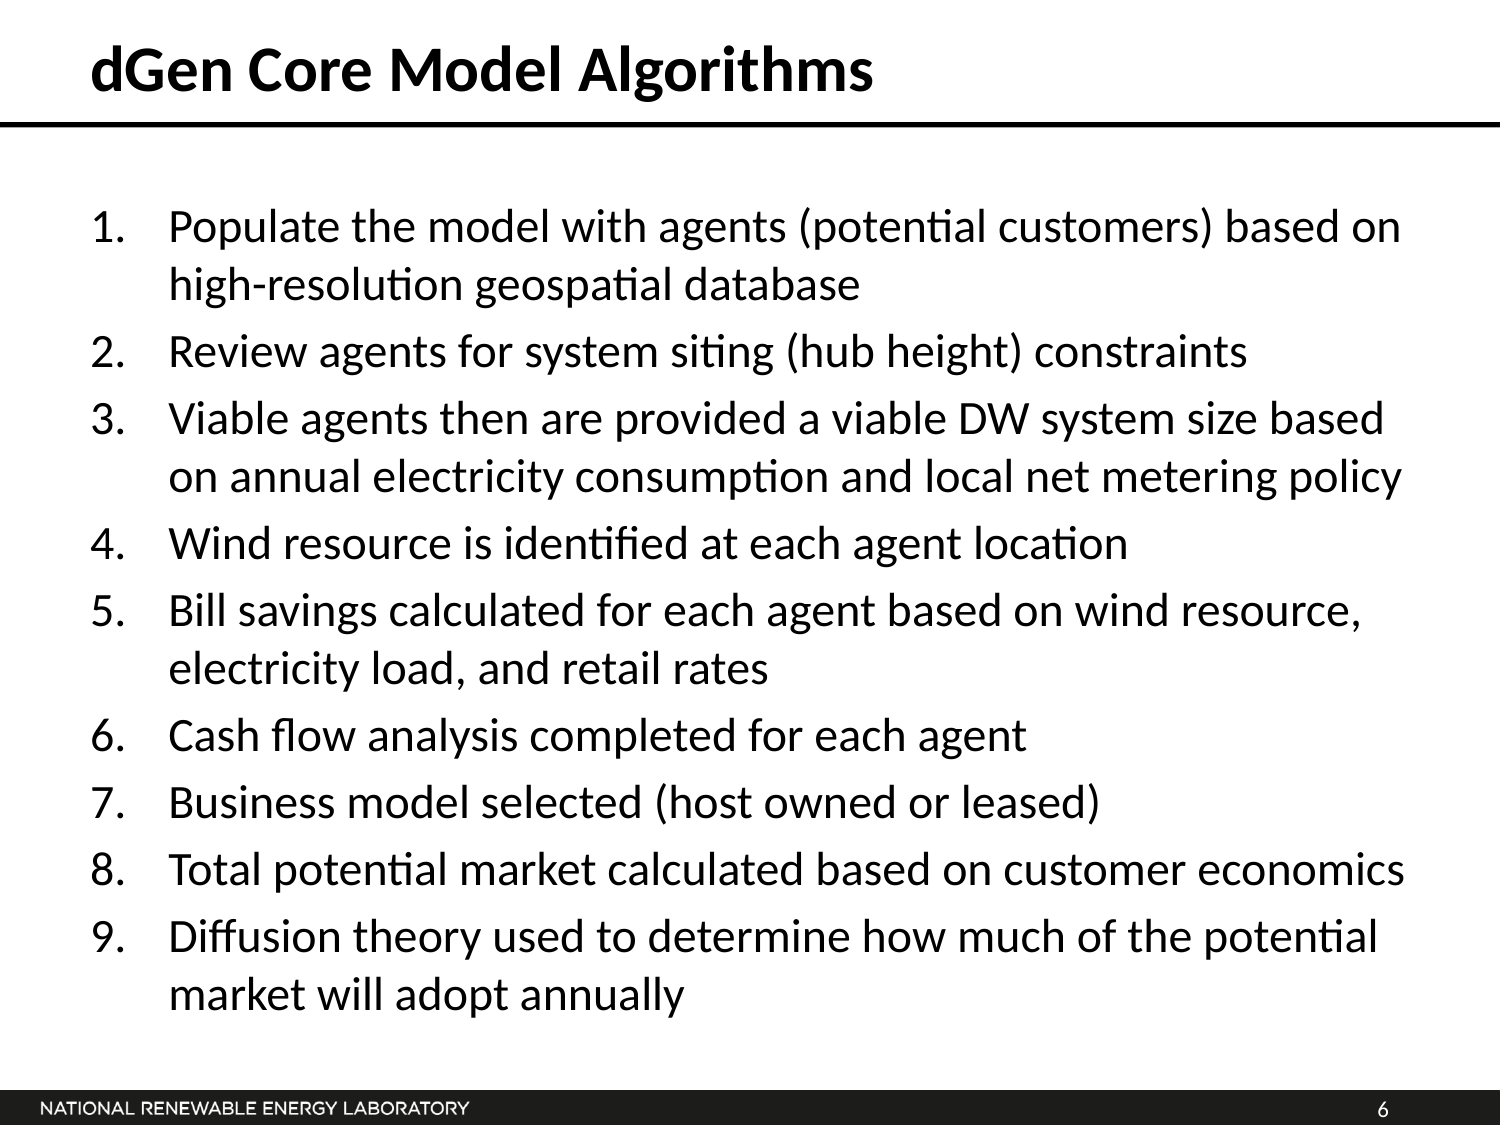

# dGen Core Model Algorithms
Populate the model with agents (potential customers) based on high-resolution geospatial database
Review agents for system siting (hub height) constraints
Viable agents then are provided a viable DW system size based on annual electricity consumption and local net metering policy
Wind resource is identified at each agent location
Bill savings calculated for each agent based on wind resource, electricity load, and retail rates
Cash flow analysis completed for each agent
Business model selected (host owned or leased)
Total potential market calculated based on customer economics
Diffusion theory used to determine how much of the potential market will adopt annually